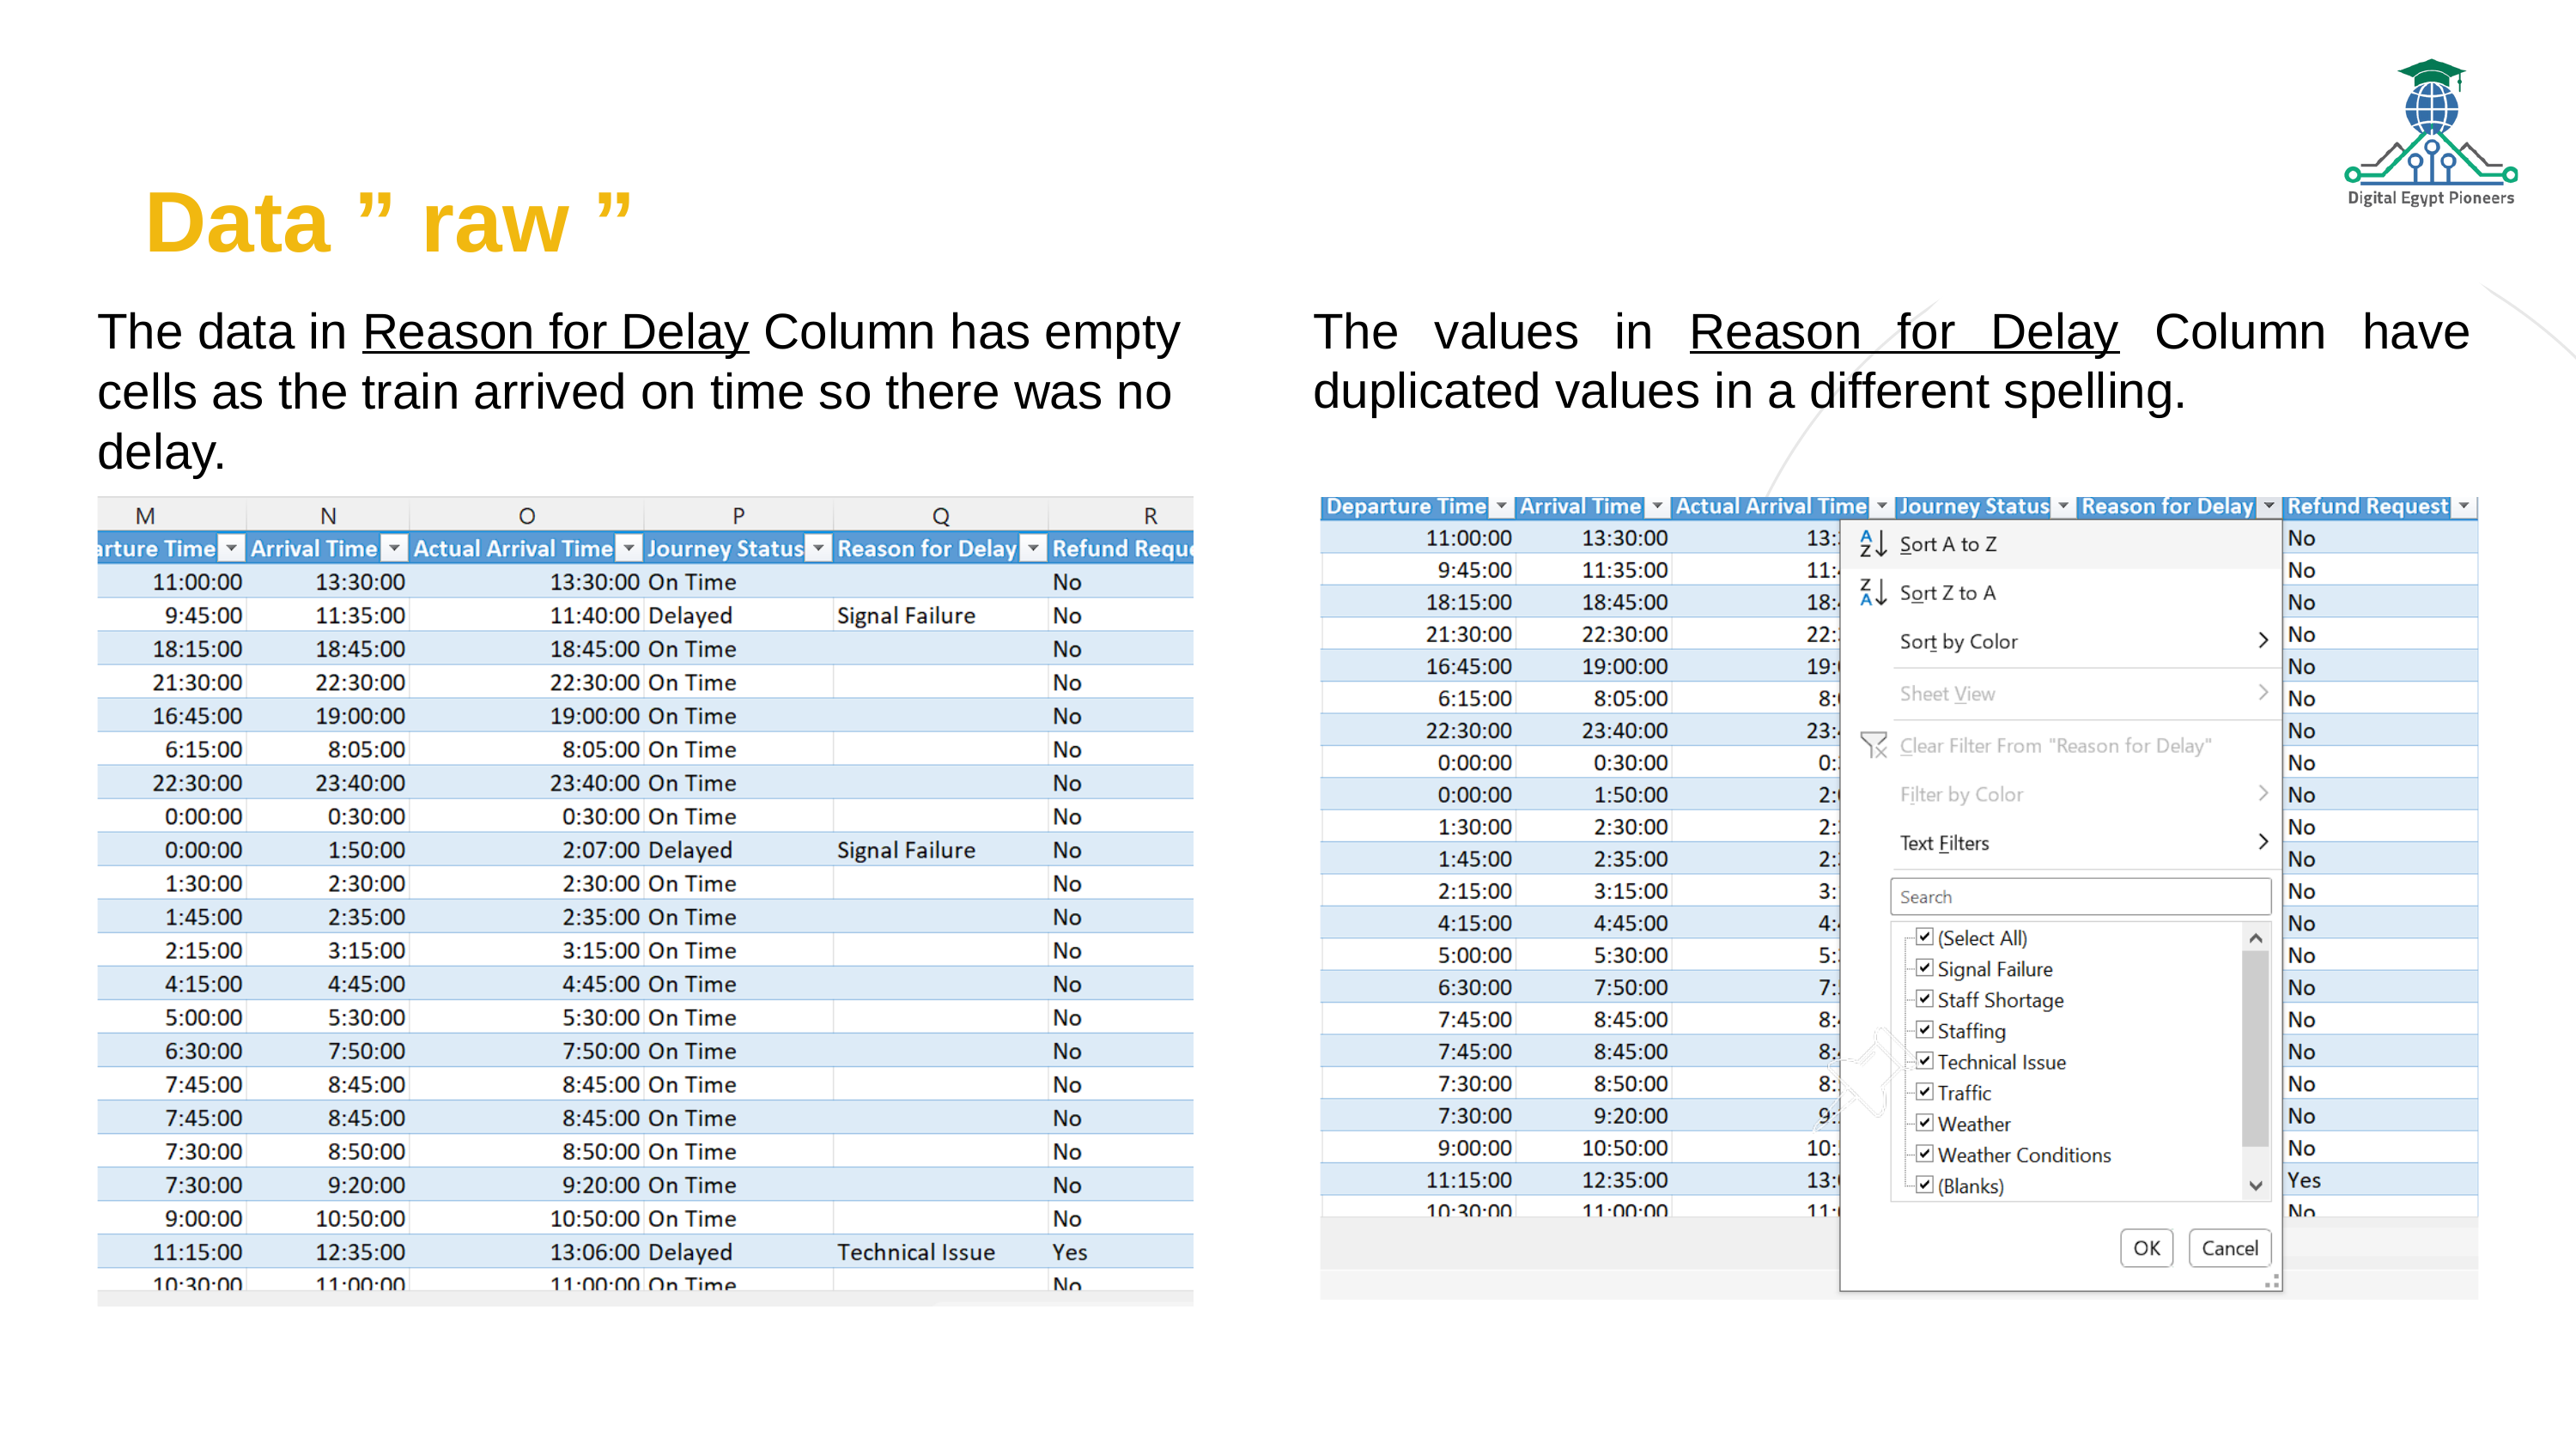

Data ” raw ”

The data in Reason for Delay Column has empty cells as the train arrived on time so there was no delay.

The values in Reason for Delay Column have duplicated values in a different spelling.